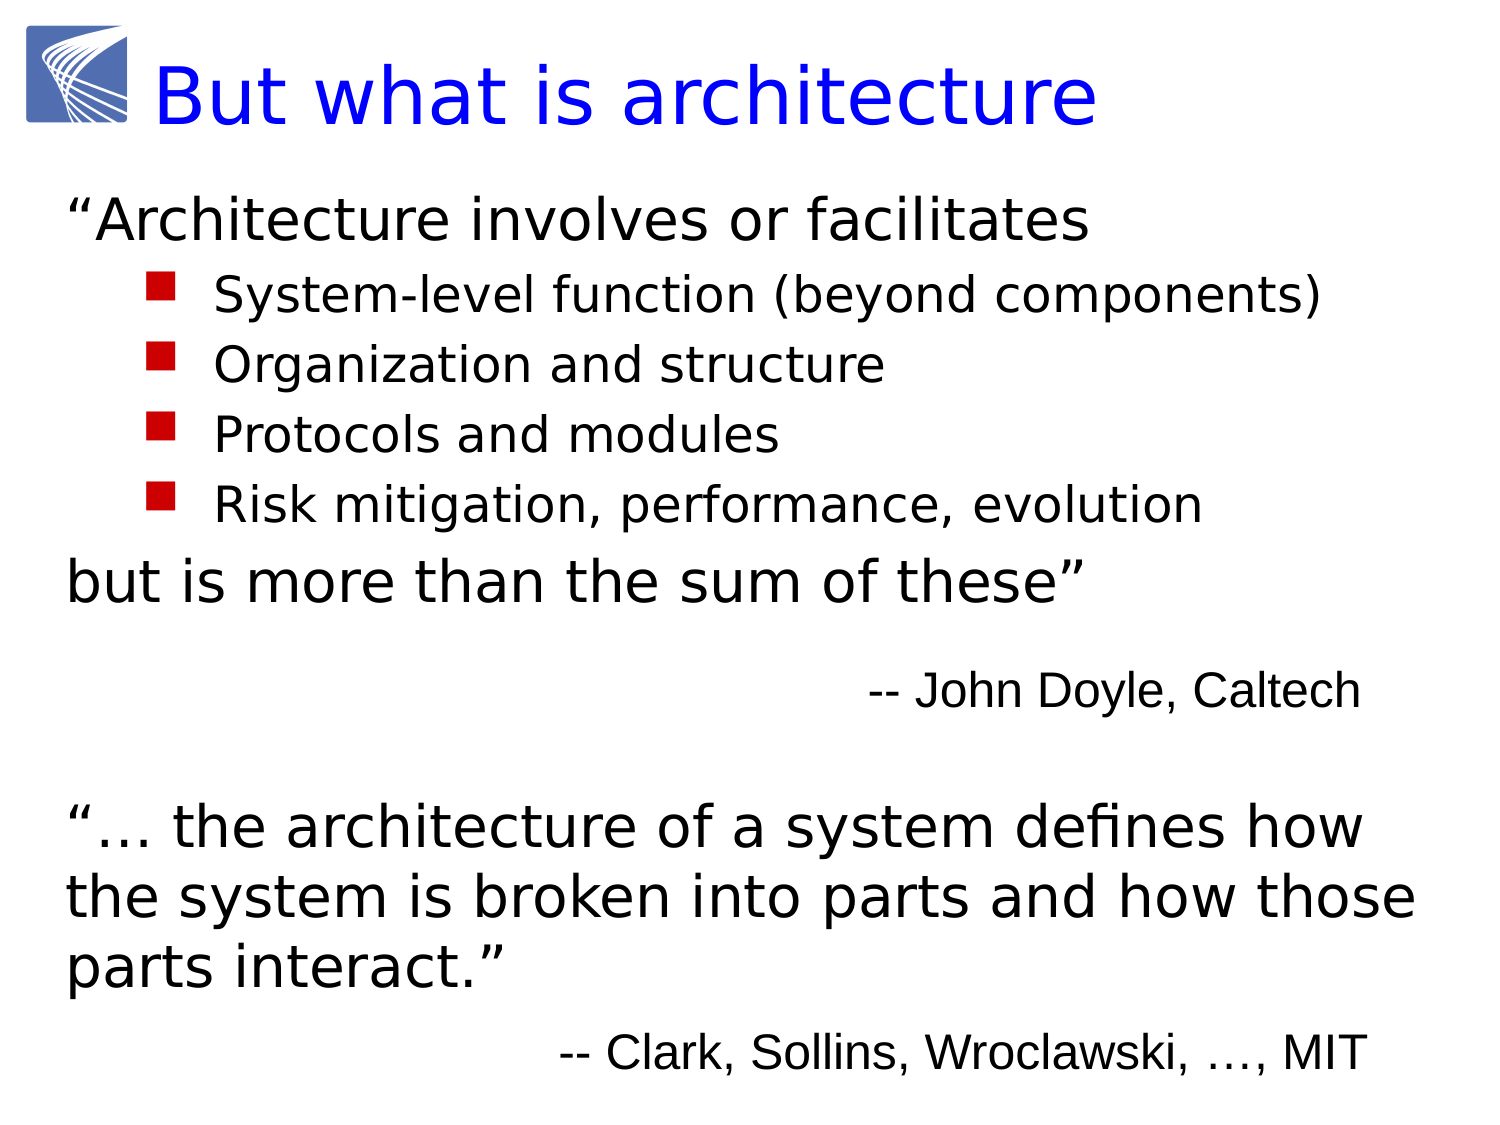

# But what is architecture
“Architecture involves or facilitates
System-level function (beyond components)
Organization and structure
Protocols and modules
Risk mitigation, performance, evolution
but is more than the sum of these”

“… the architecture of a system defines how the system is broken into parts and how those parts interact.”
-- John Doyle, Caltech
-- Clark, Sollins, Wroclawski, …, MIT